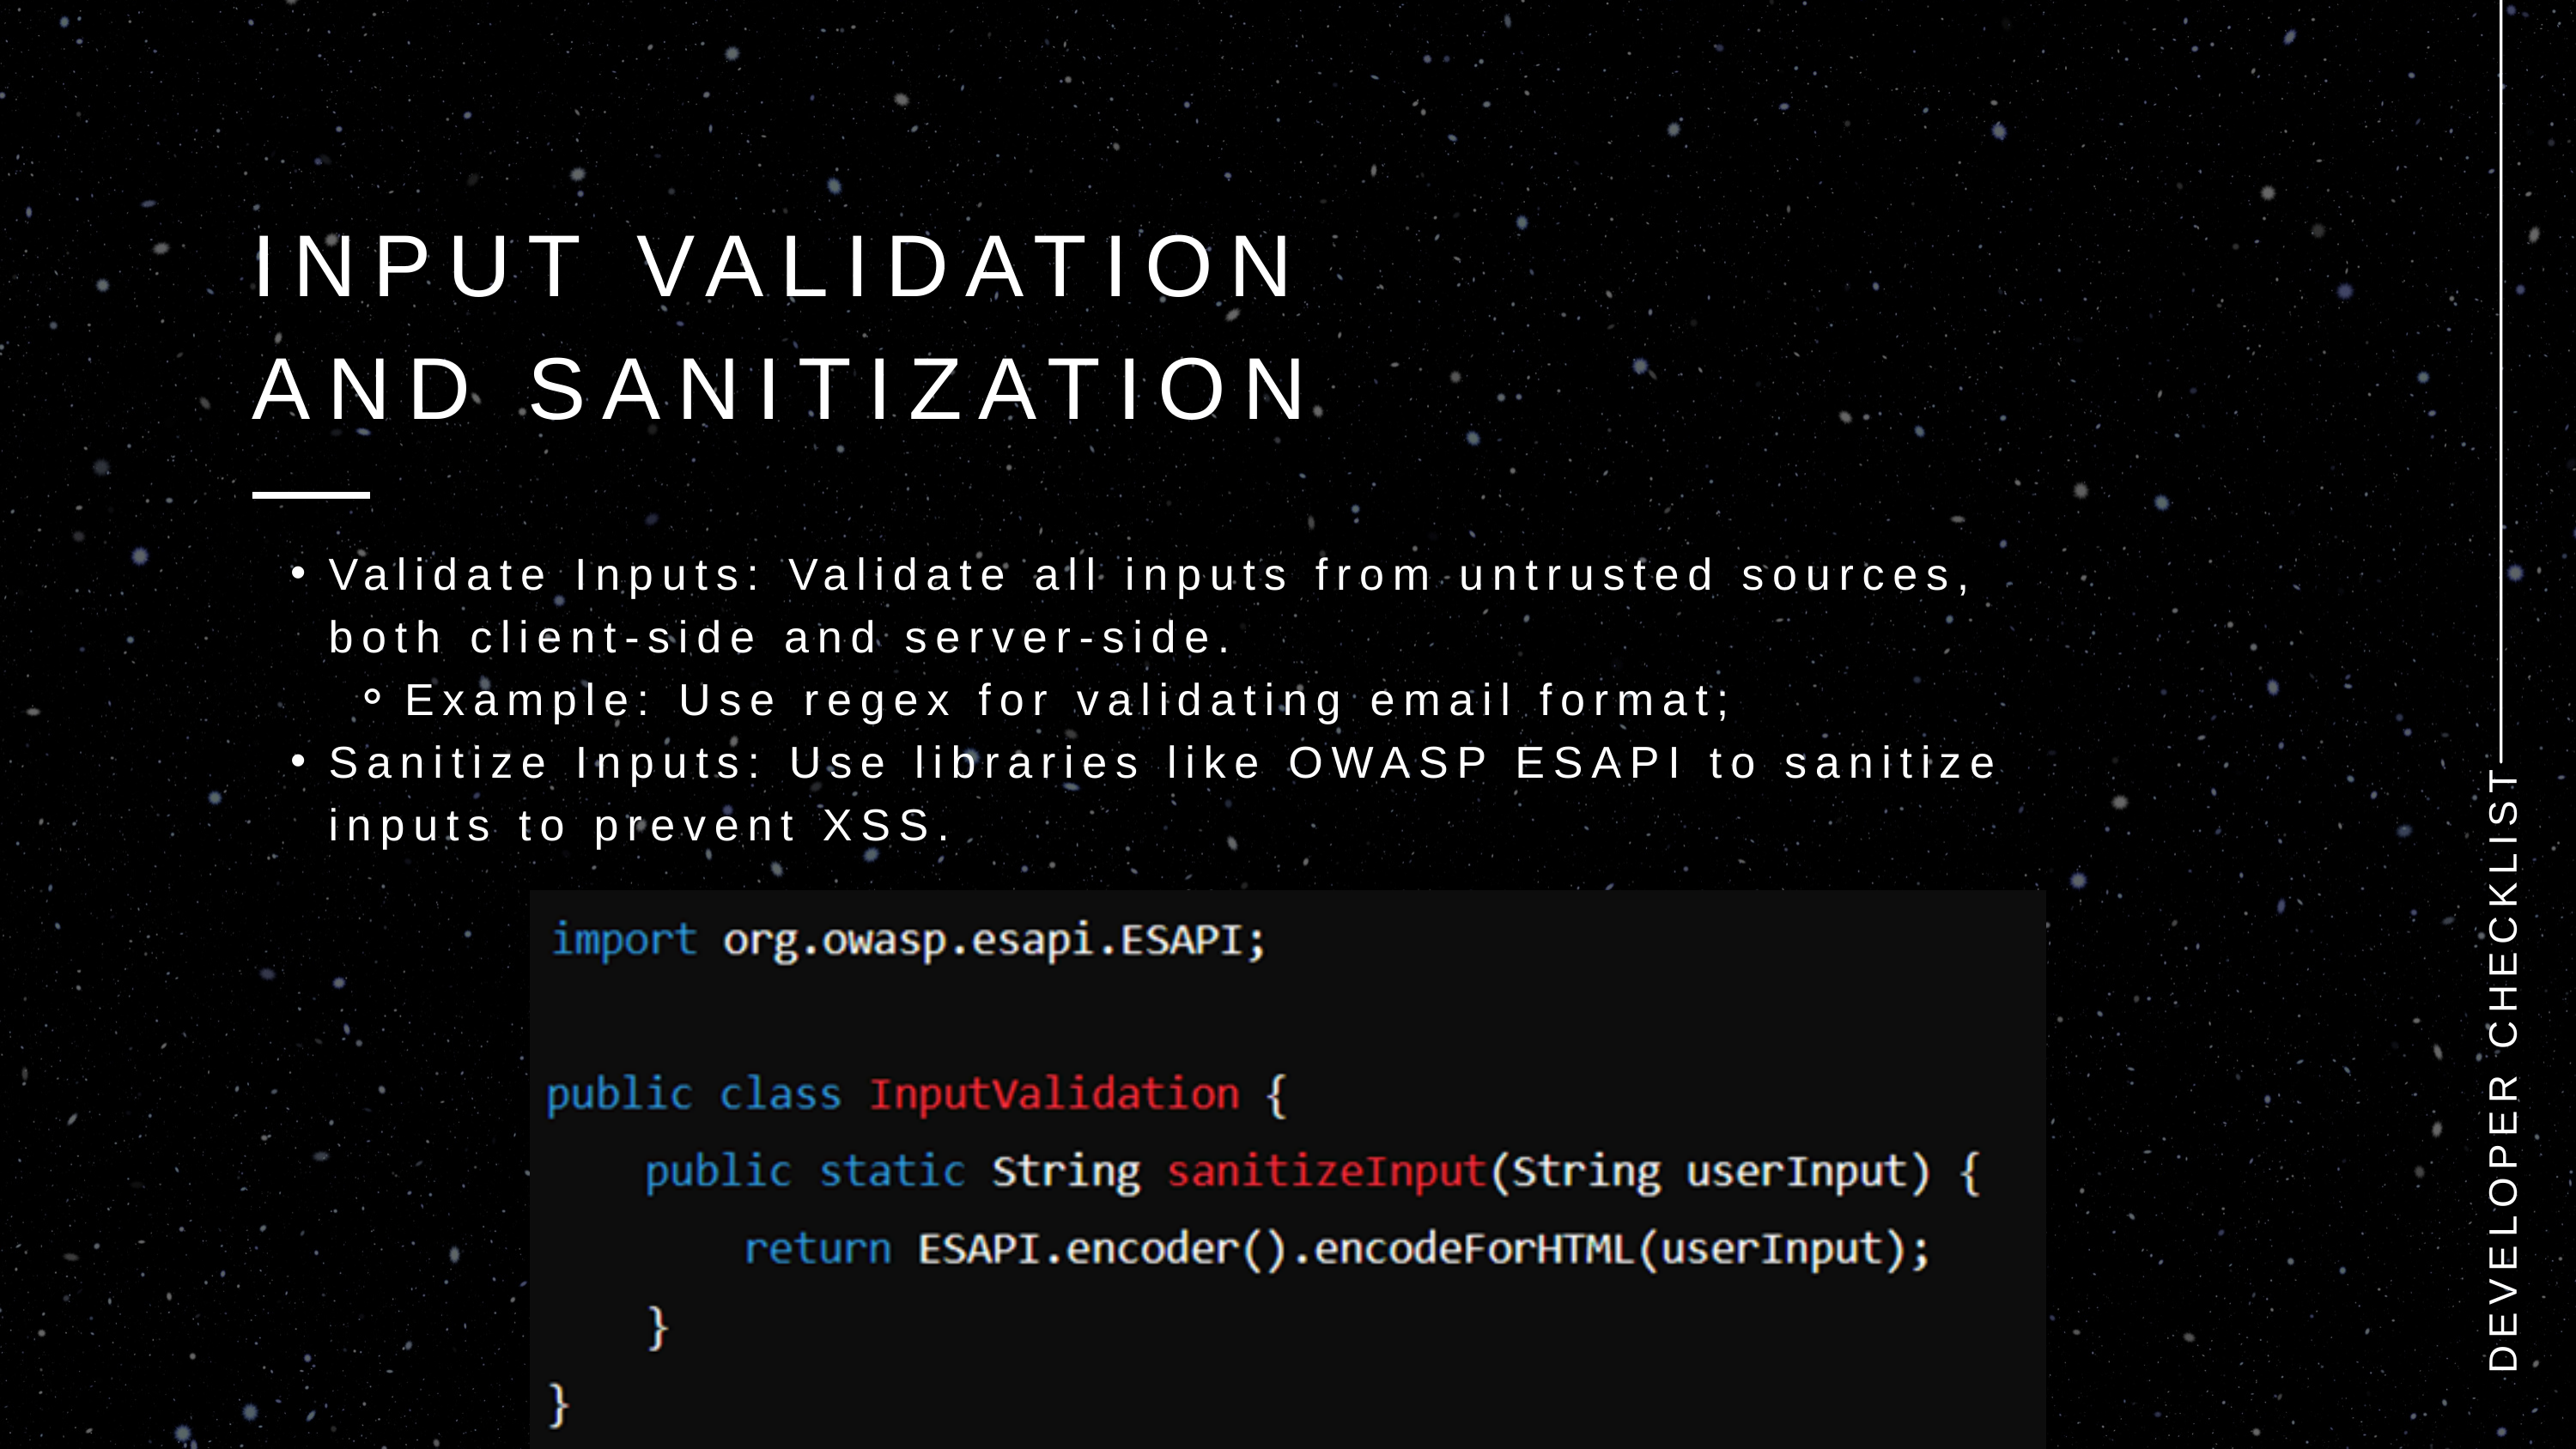

INPUT VALIDATION AND SANITIZATION

Validate Inputs: Validate all inputs from untrusted sources, both client-side and server-side.
Example: Use regex for validating email format;
Sanitize Inputs: Use libraries like OWASP ESAPI to sanitize inputs to prevent XSS.

DEVELOPER CHECKLIST